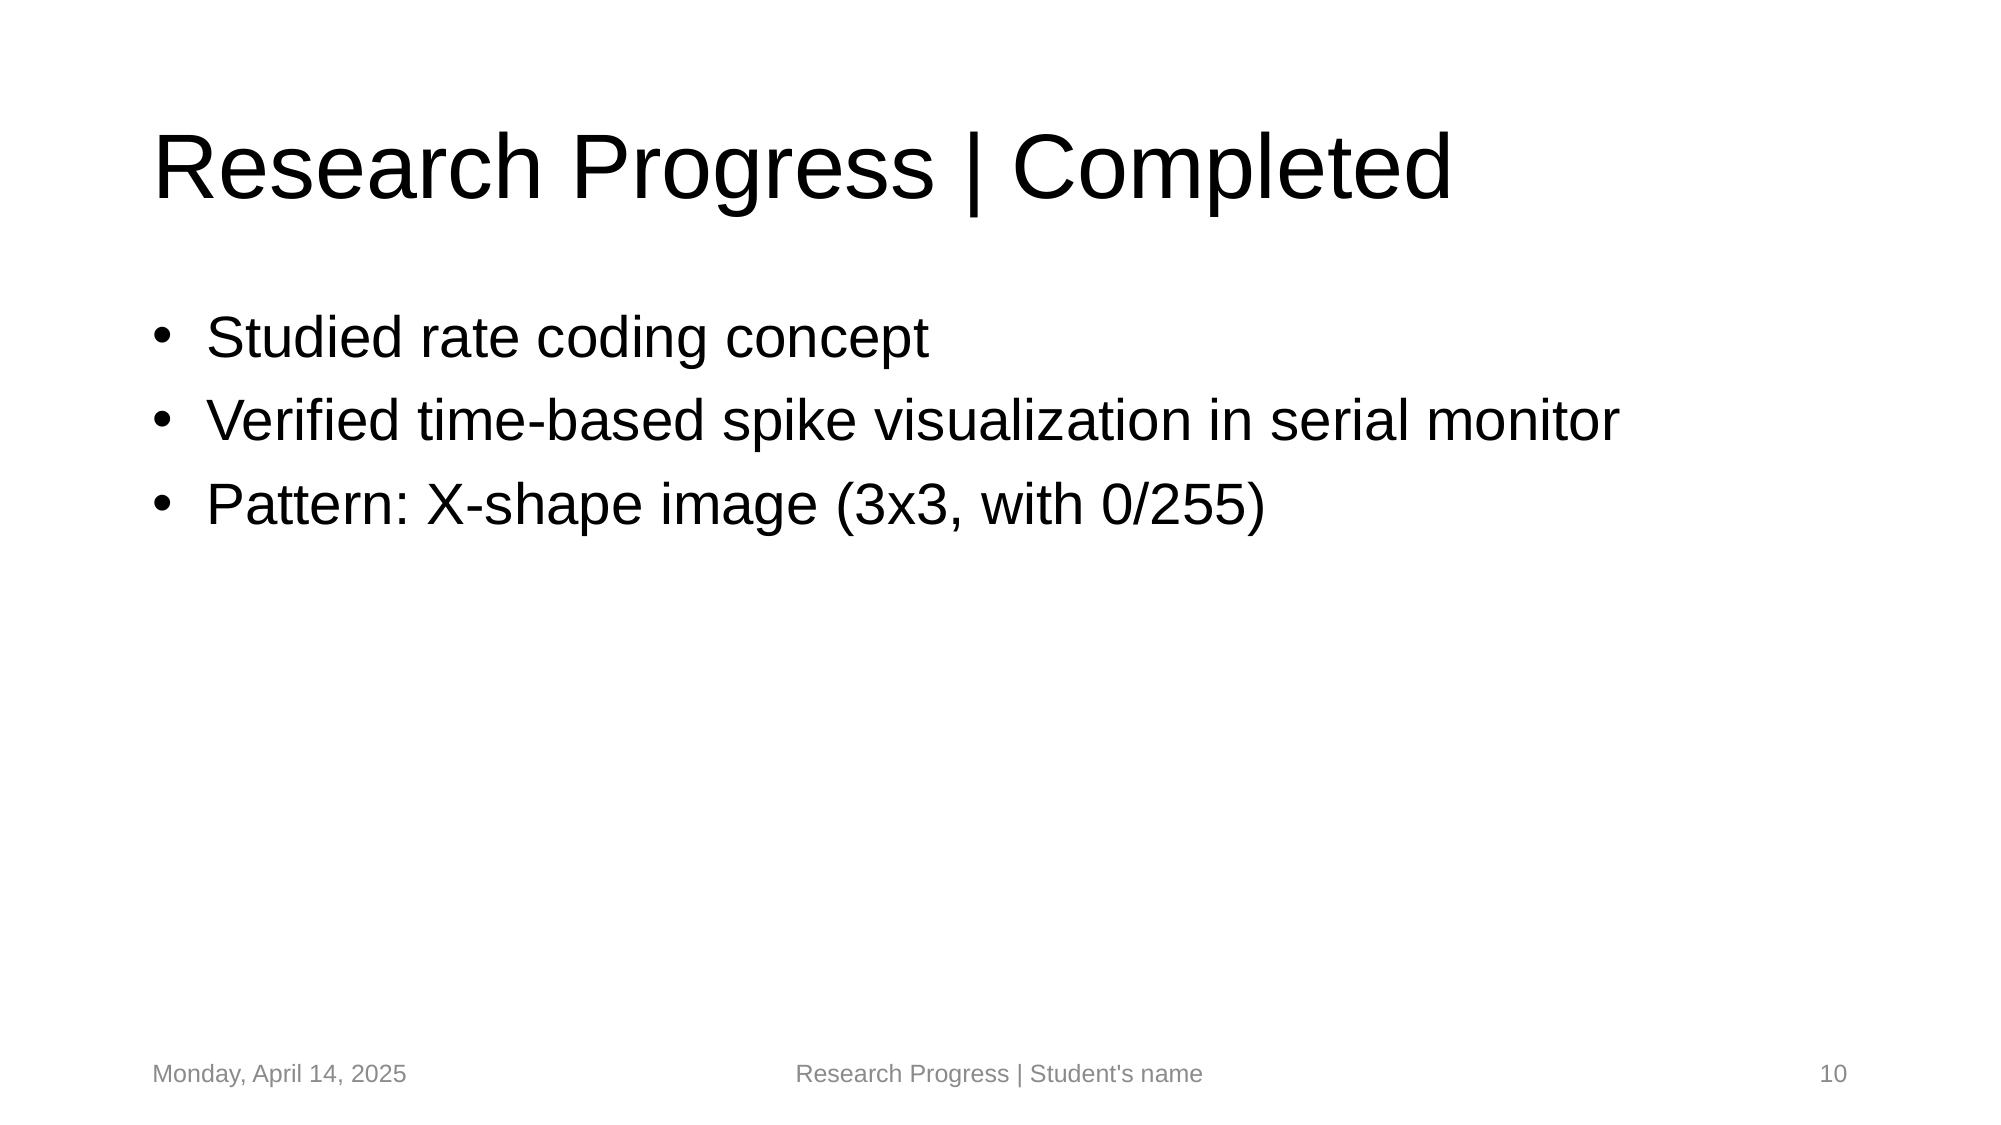

# Research Progress | Completed
 Studied rate coding concept
 Verified time-based spike visualization in serial monitor
 Pattern: X-shape image (3x3, with 0/255)

Monday, April 14, 2025
Research Progress | Student's name
10